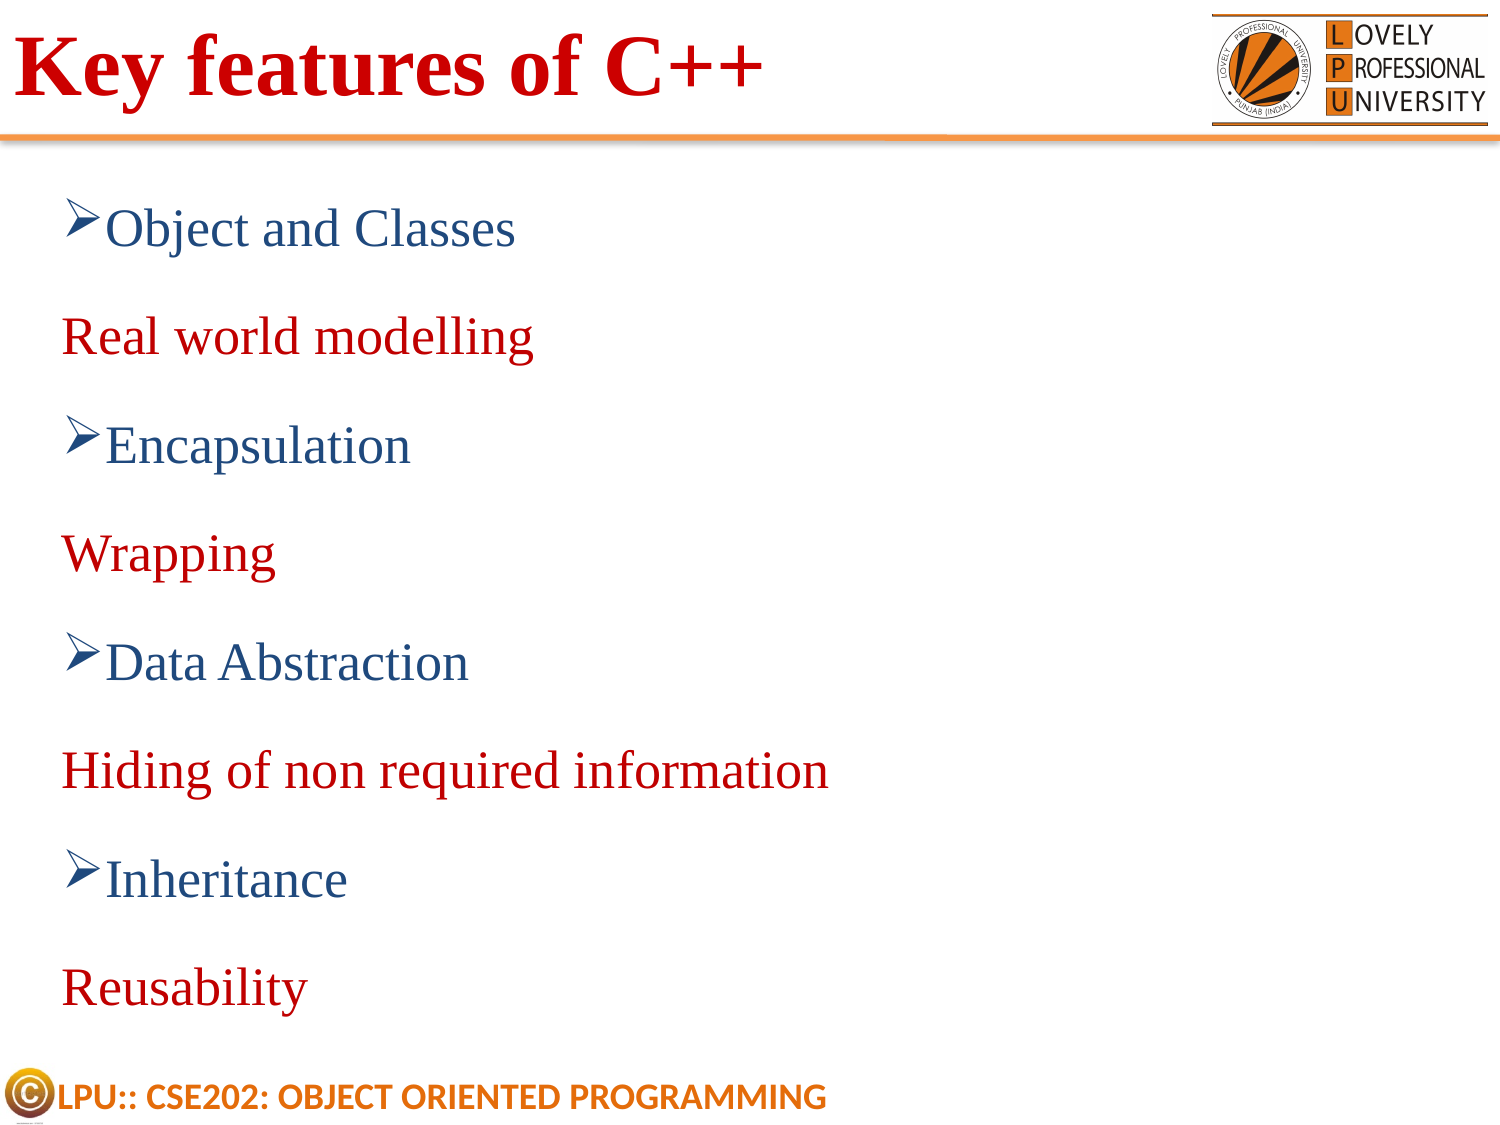

# Key features of C++
Object and Classes
Real world modelling
Encapsulation
Wrapping
Data Abstraction
Hiding of non required information
Inheritance
Reusability